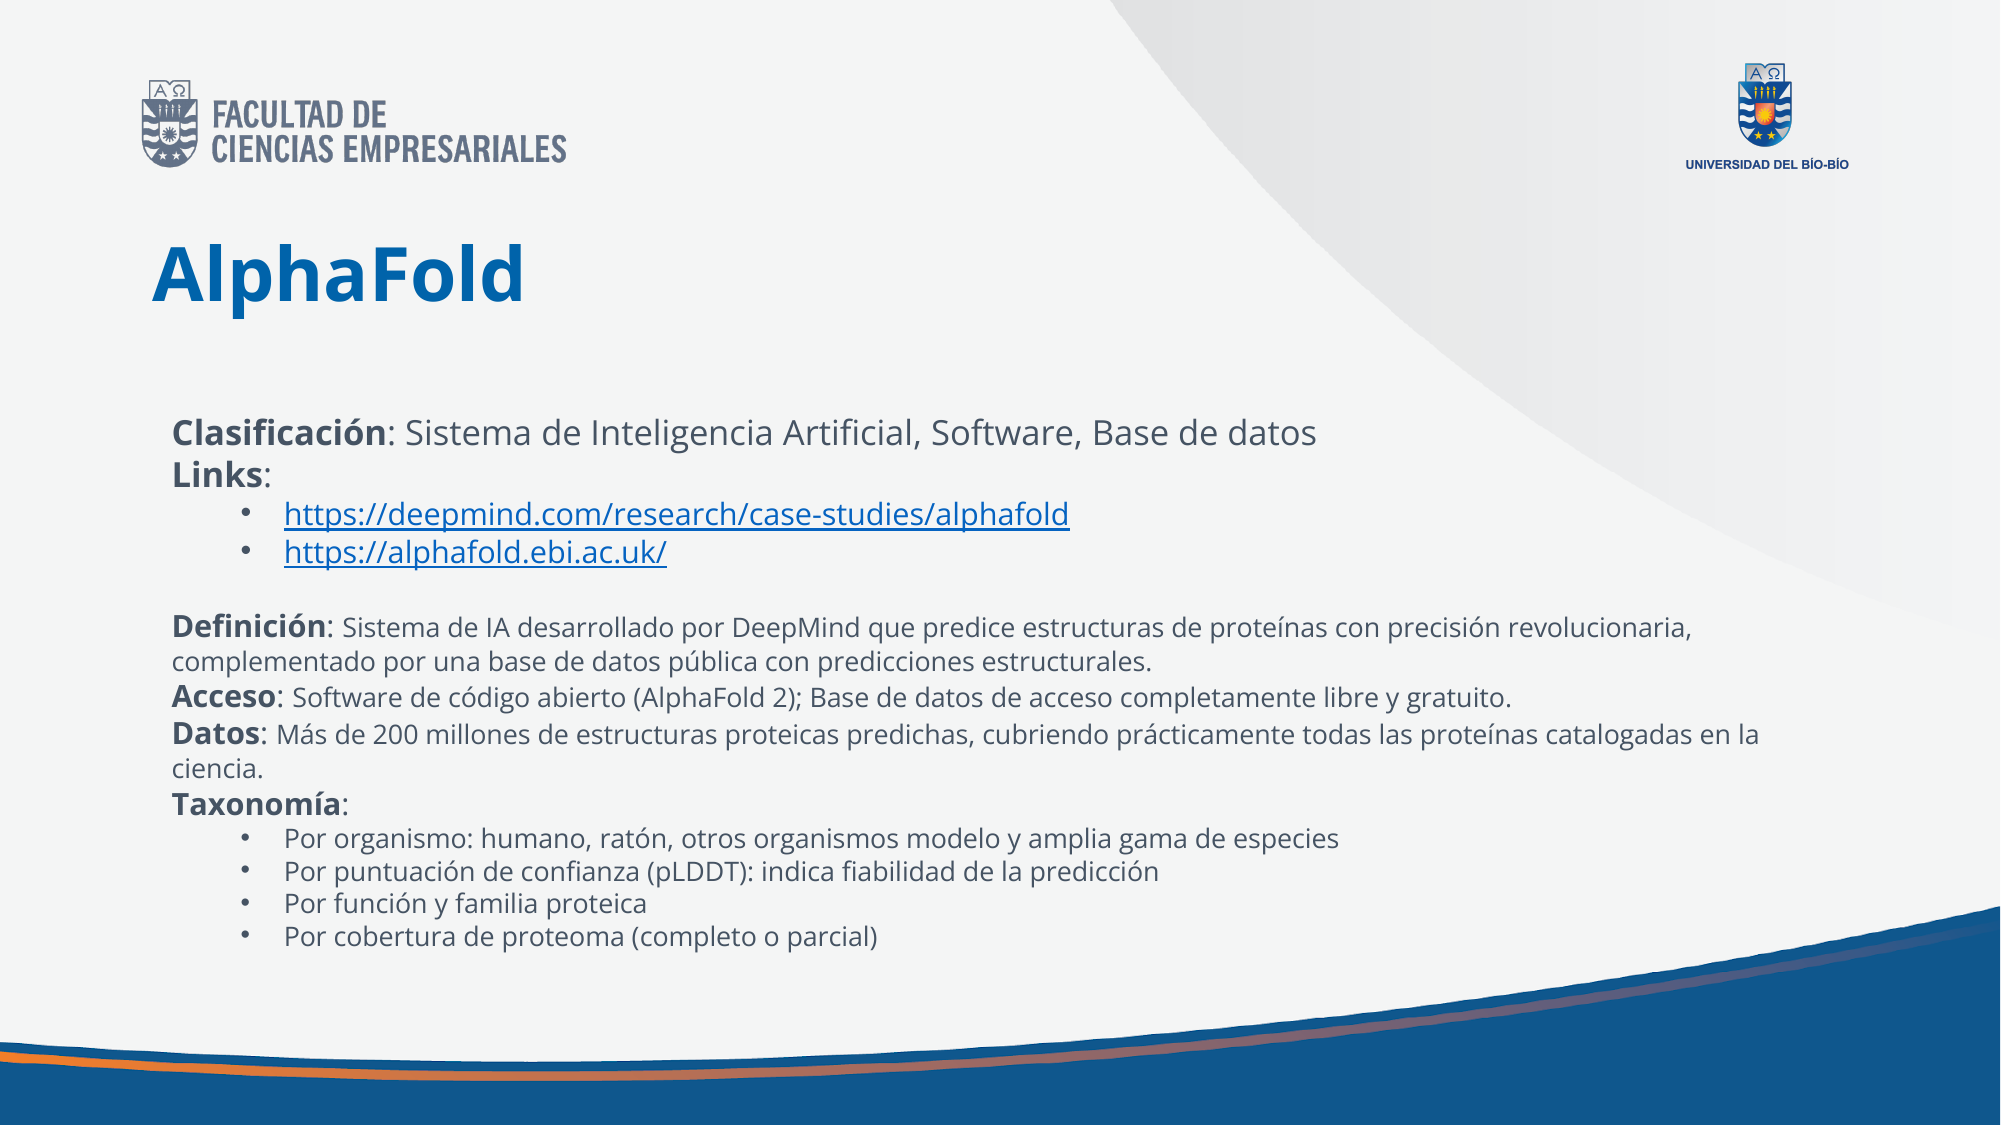

# AlphaFold

Clasificación: Sistema de Inteligencia Artificial, Software, Base de datos
Links:
https://deepmind.com/research/case-studies/alphafold
https://alphafold.ebi.ac.uk/

Definición: Sistema de IA desarrollado por DeepMind que predice estructuras de proteínas con precisión revolucionaria, complementado por una base de datos pública con predicciones estructurales.
Acceso: Software de código abierto (AlphaFold 2); Base de datos de acceso completamente libre y gratuito.
Datos: Más de 200 millones de estructuras proteicas predichas, cubriendo prácticamente todas las proteínas catalogadas en la ciencia.
Taxonomía:
Por organismo: humano, ratón, otros organismos modelo y amplia gama de especies
Por puntuación de confianza (pLDDT): indica fiabilidad de la predicción
Por función y familia proteica
Por cobertura de proteoma (completo o parcial)